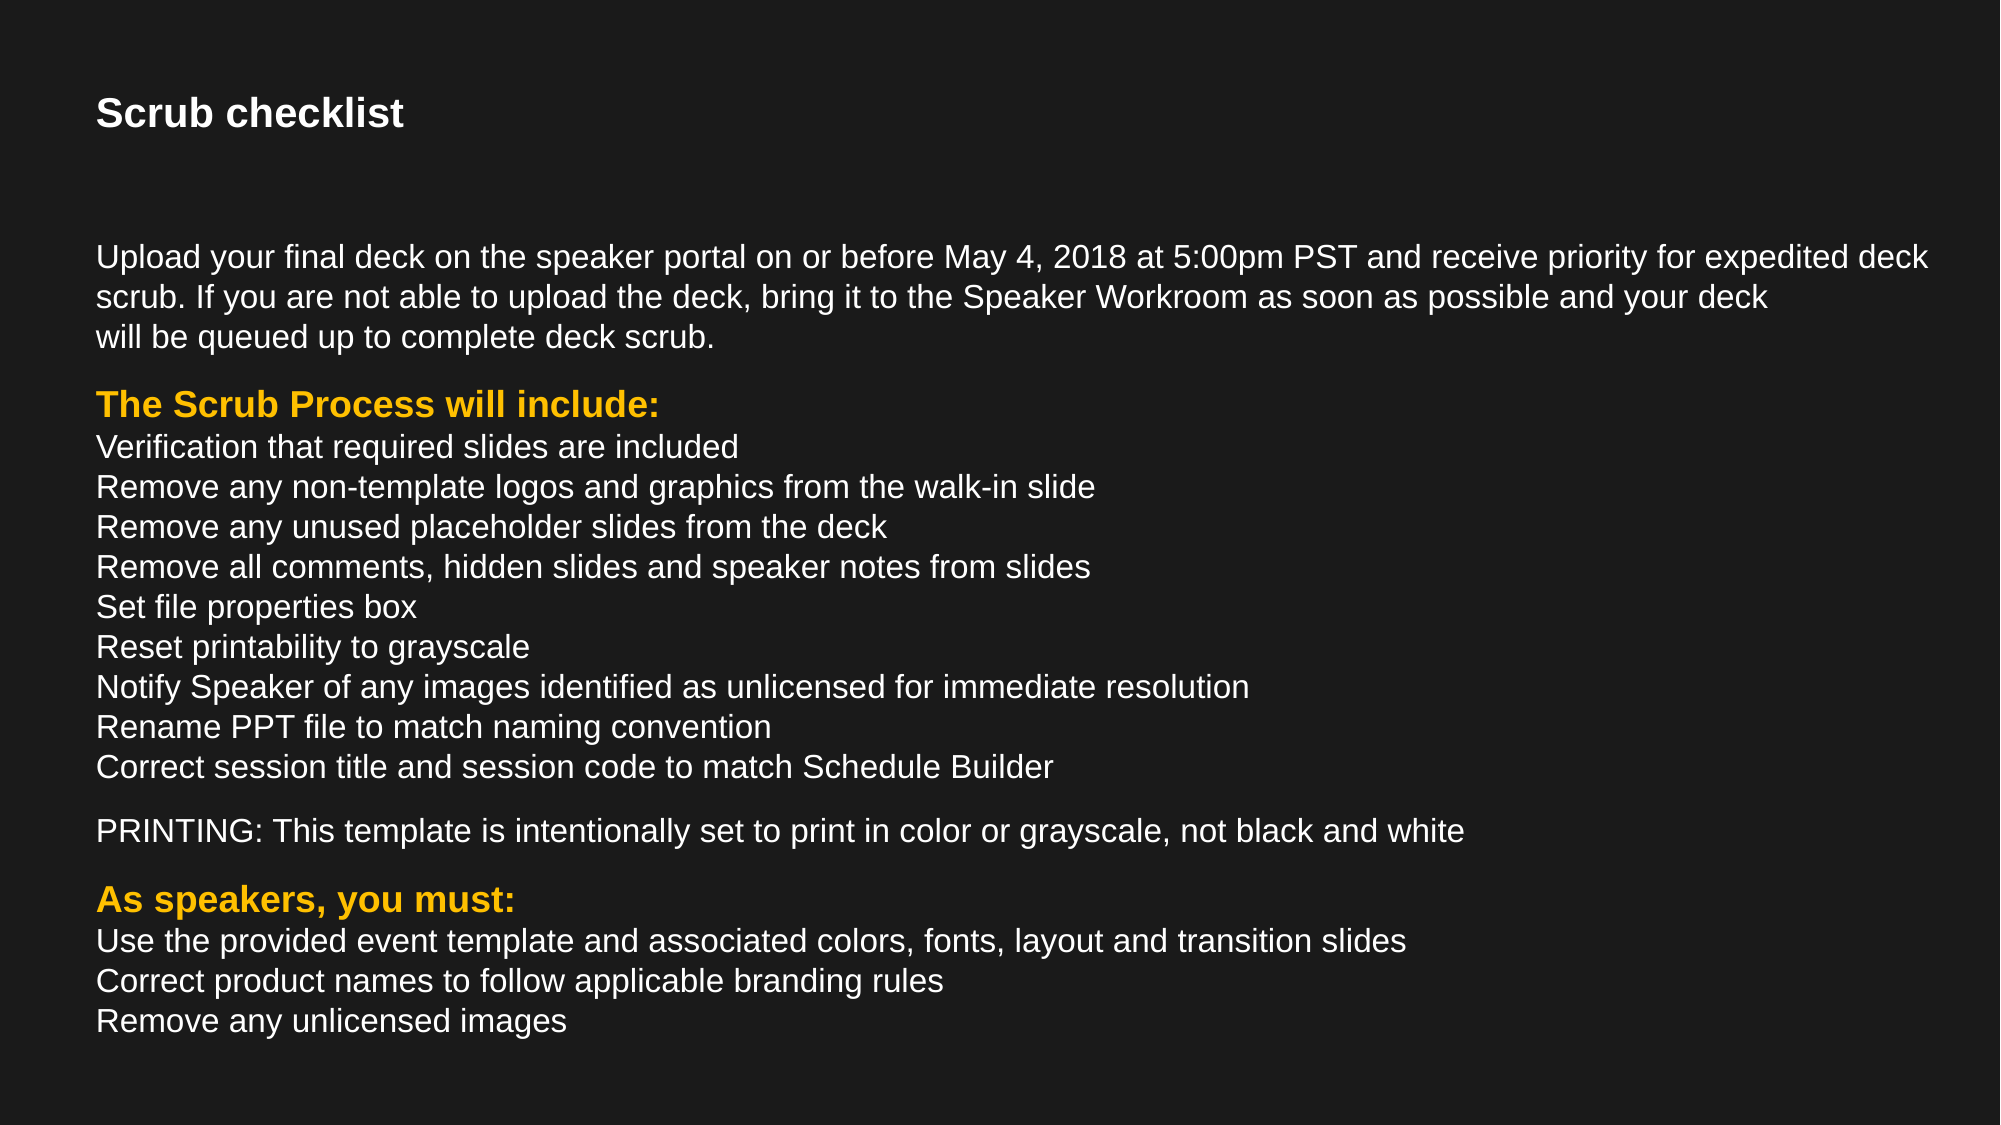

# Scrub checklist
Upload your final deck on the speaker portal on or before May 4, 2018 at 5:00pm PST and receive priority for expedited deck scrub. If you are not able to upload the deck, bring it to the Speaker Workroom as soon as possible and your deck
will be queued up to complete deck scrub.
The Scrub Process will include:
Verification that required slides are included
Remove any non-template logos and graphics from the walk-in slide
Remove any unused placeholder slides from the deck
Remove all comments, hidden slides and speaker notes from slides
Set file properties box
Reset printability to grayscale
Notify Speaker of any images identified as unlicensed for immediate resolution
Rename PPT file to match naming convention
Correct session title and session code to match Schedule Builder
PRINTING: This template is intentionally set to print in color or grayscale, not black and white
As speakers, you must:
Use the provided event template and associated colors, fonts, layout and transition slides
Correct product names to follow applicable branding rules
Remove any unlicensed images